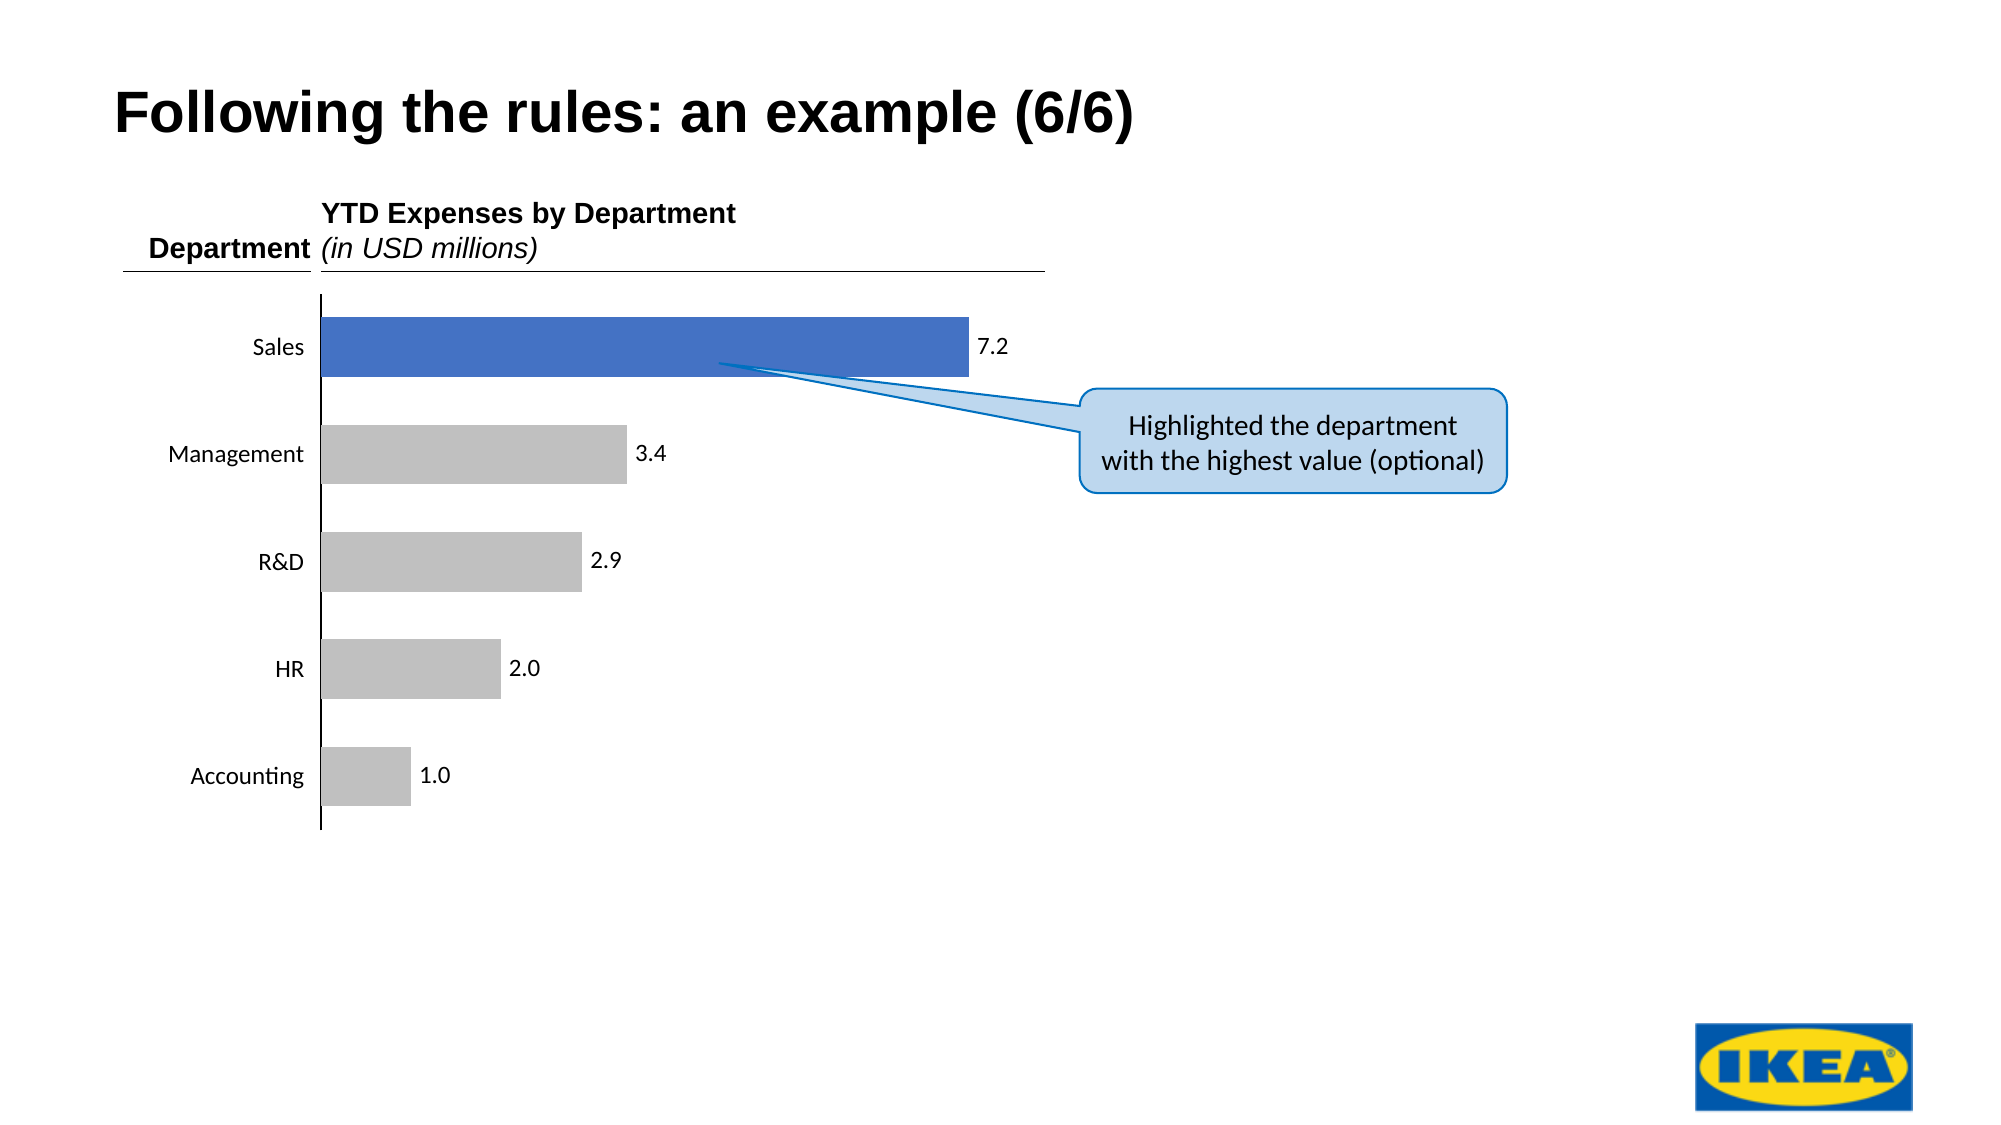

# Following the rules: an example (6/6)
YTD Expenses by Department
(in USD millions)
Department

### Chart

| Category |  |
|---|---|
Sales
Highlighted the department with the highest value (optional)
Management
R&D
HR
Accounting